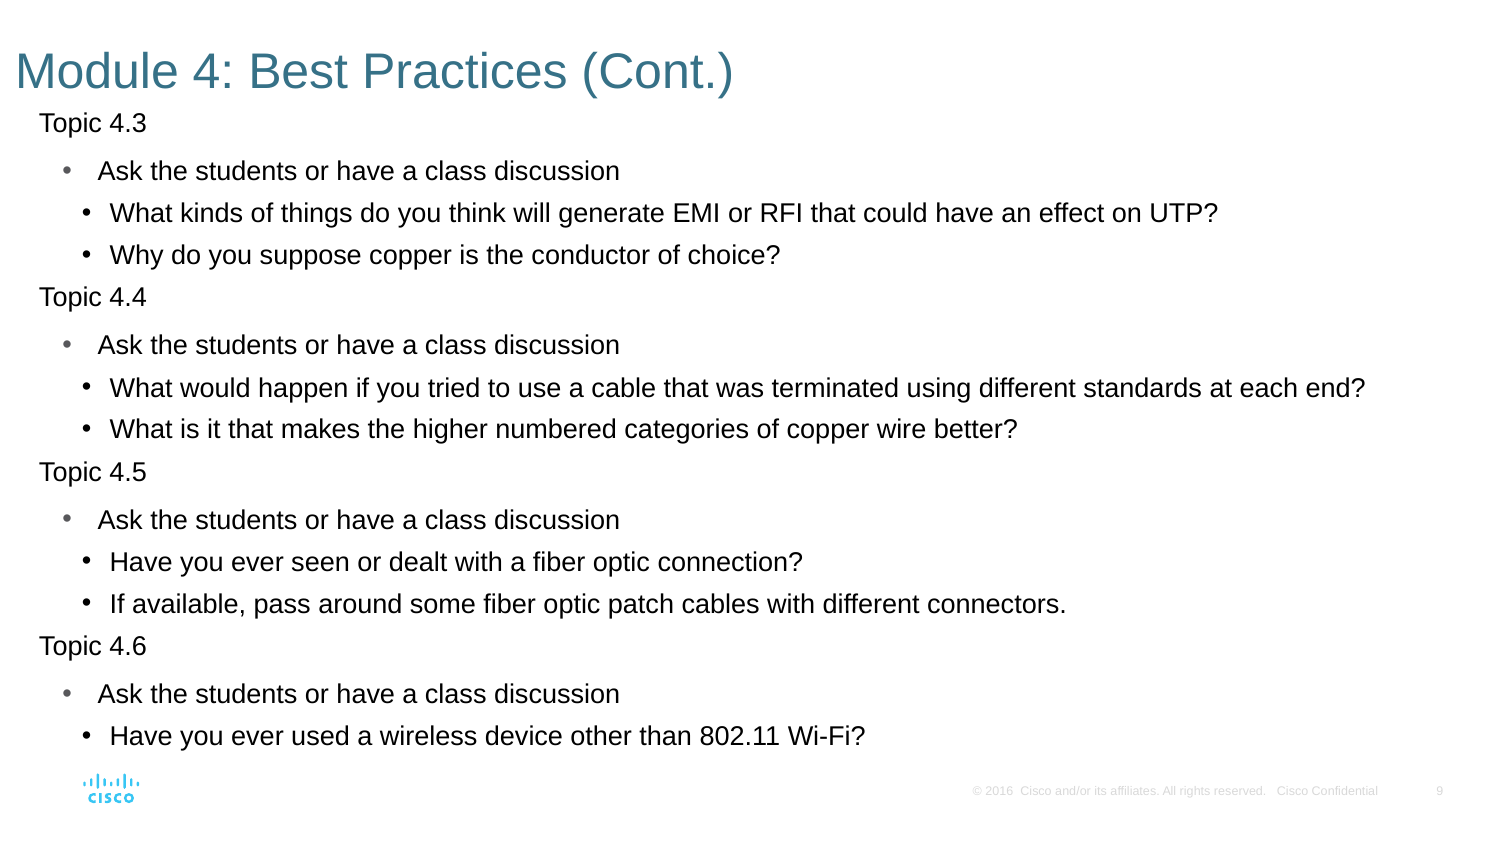

# Module 4: Best Practices (Cont.)
Topic 4.3
Ask the students or have a class discussion
What kinds of things do you think will generate EMI or RFI that could have an effect on UTP?
Why do you suppose copper is the conductor of choice?
Topic 4.4
Ask the students or have a class discussion
What would happen if you tried to use a cable that was terminated using different standards at each end?
What is it that makes the higher numbered categories of copper wire better?
Topic 4.5
Ask the students or have a class discussion
Have you ever seen or dealt with a fiber optic connection?
If available, pass around some fiber optic patch cables with different connectors.
Topic 4.6
Ask the students or have a class discussion
Have you ever used a wireless device other than 802.11 Wi-Fi?